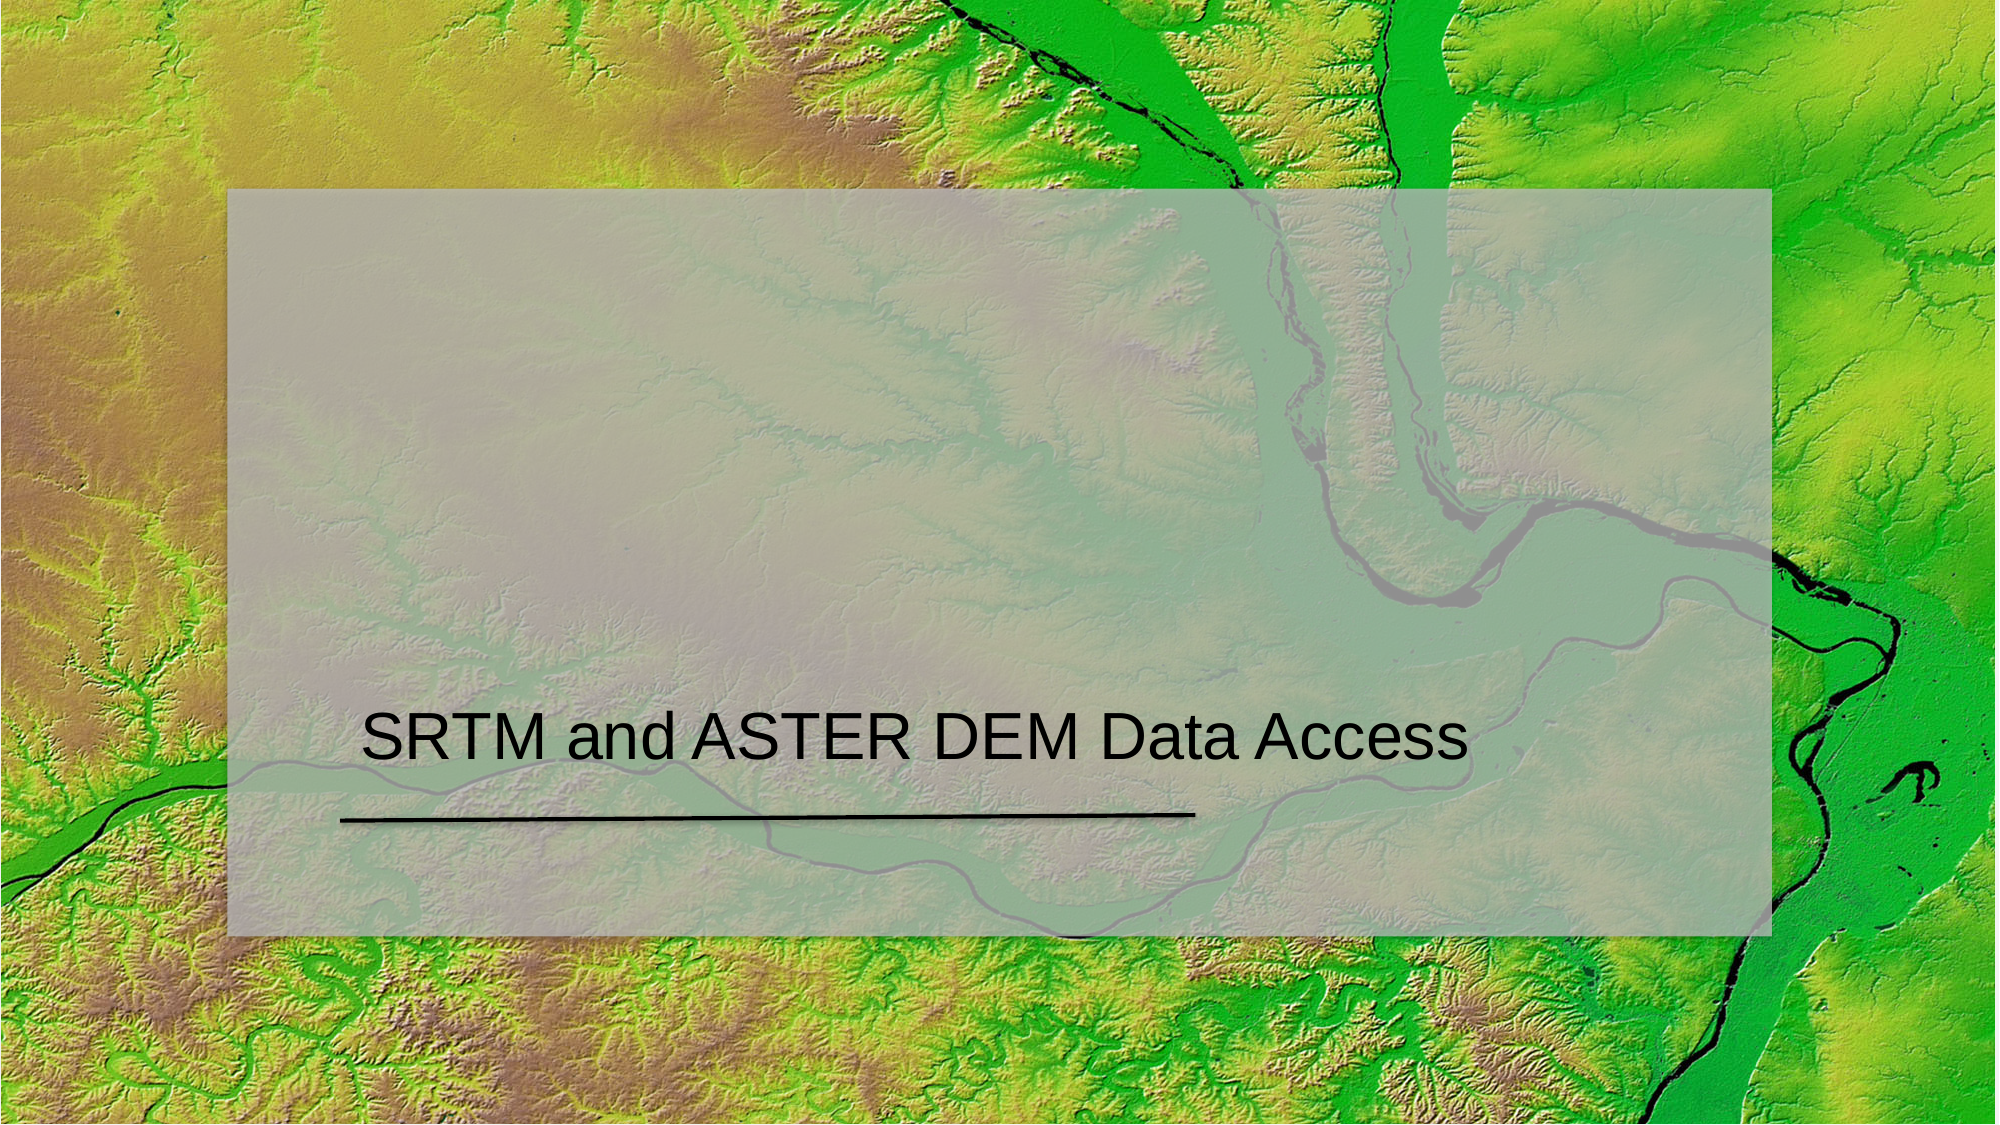

# SRTM and ASTER DEM Data Access